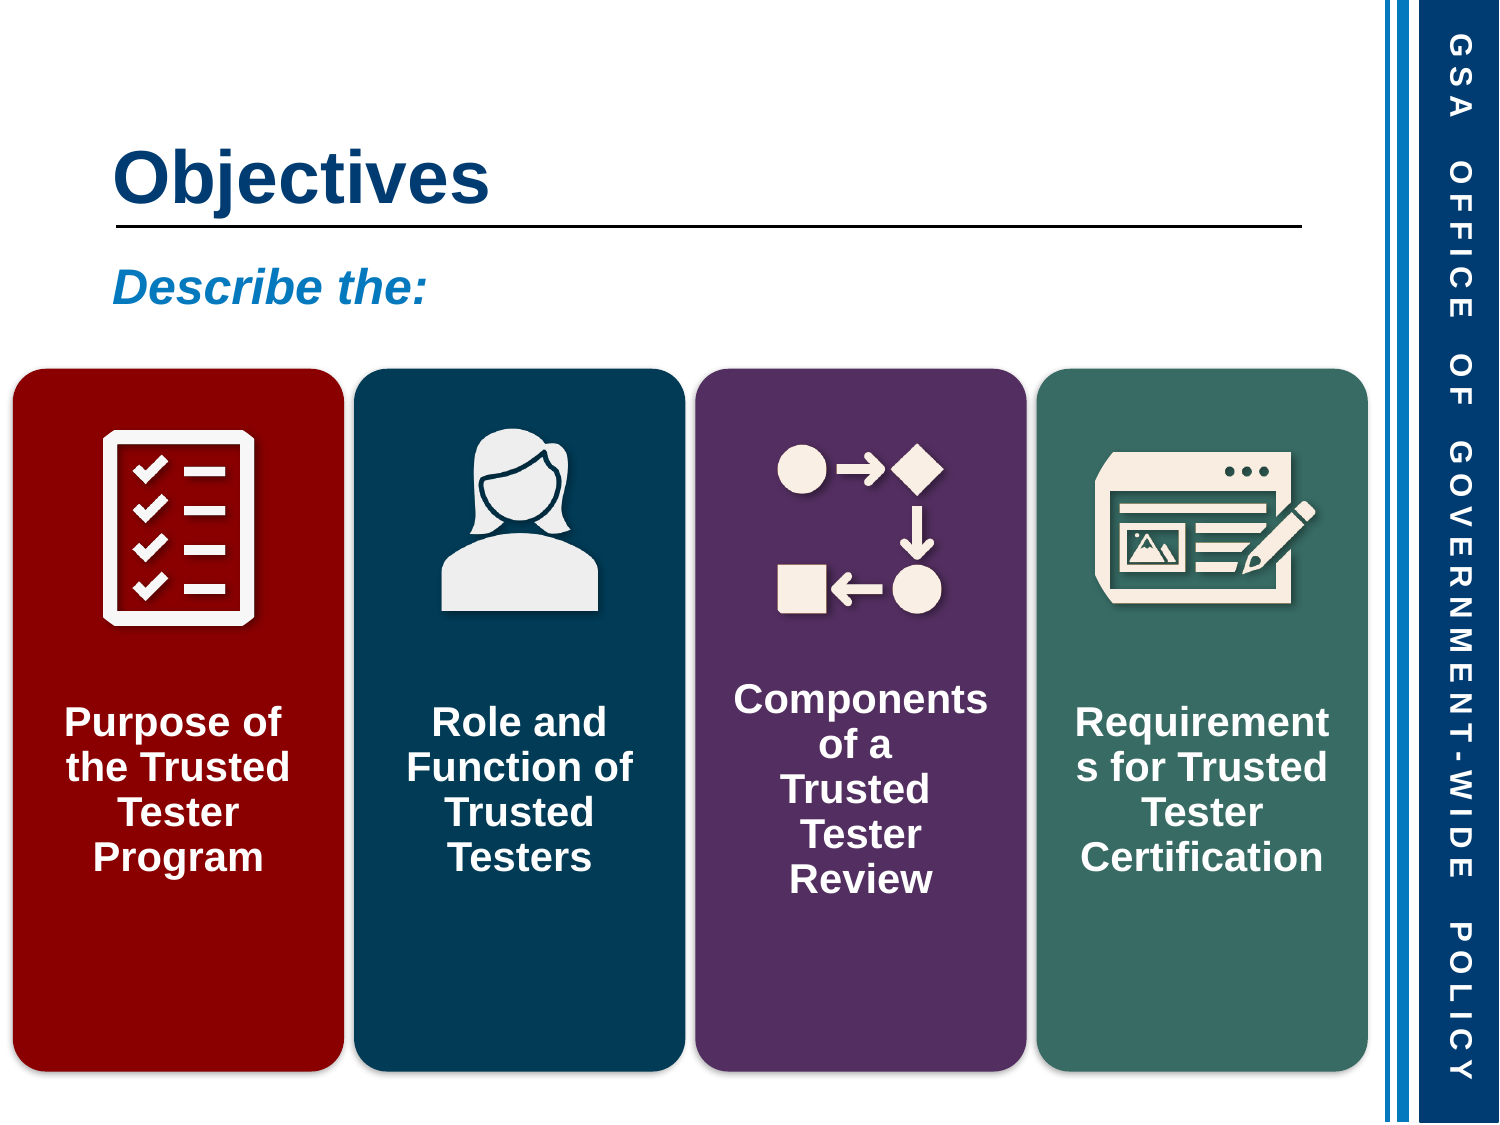

# Objectives
Describe the:
Purpose of
the Trusted Tester Program
Role and Function of Trusted Testers
Components of a
Trusted
Tester Review
Requirements for Trusted Tester Certification